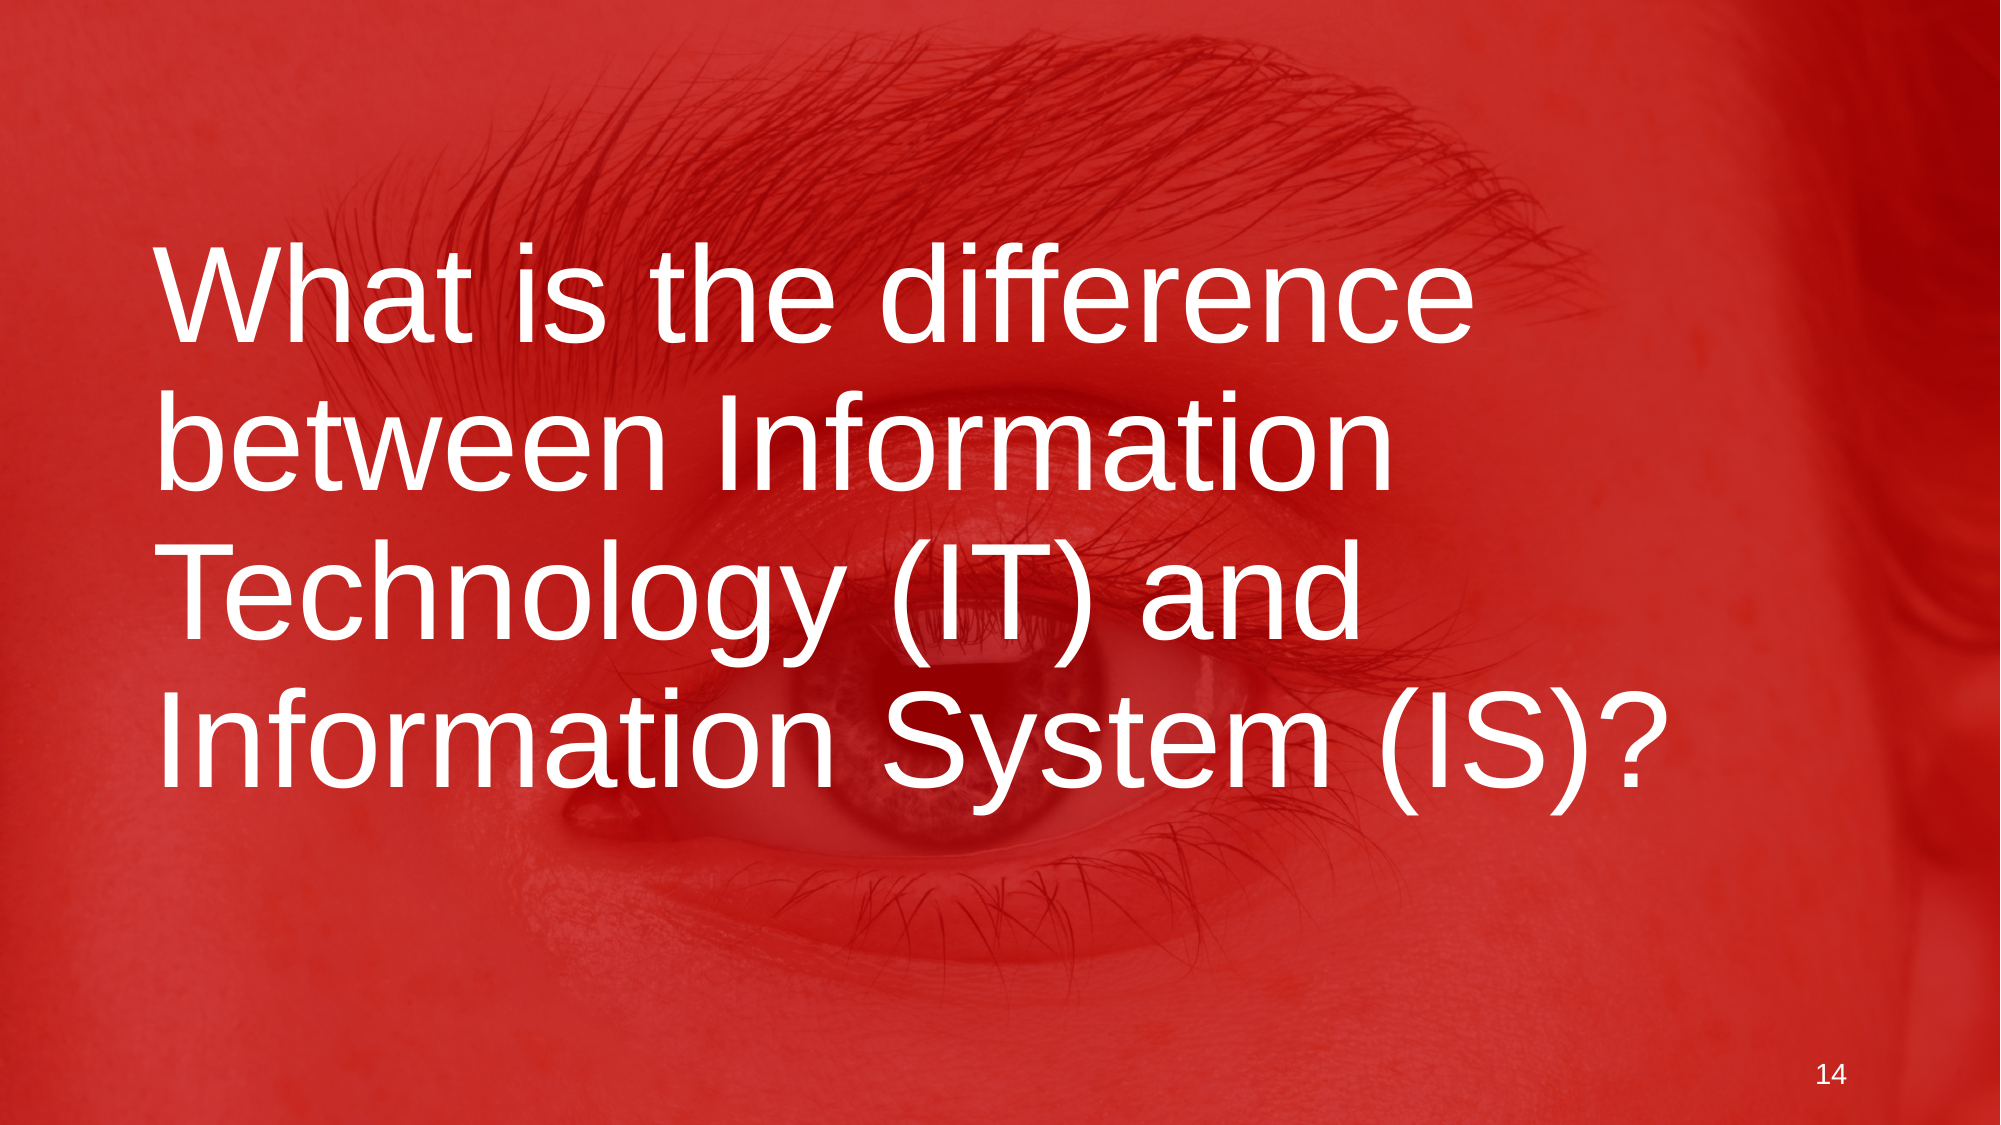

# What is the difference between Information Technology (IT) and Information System (IS)?
14